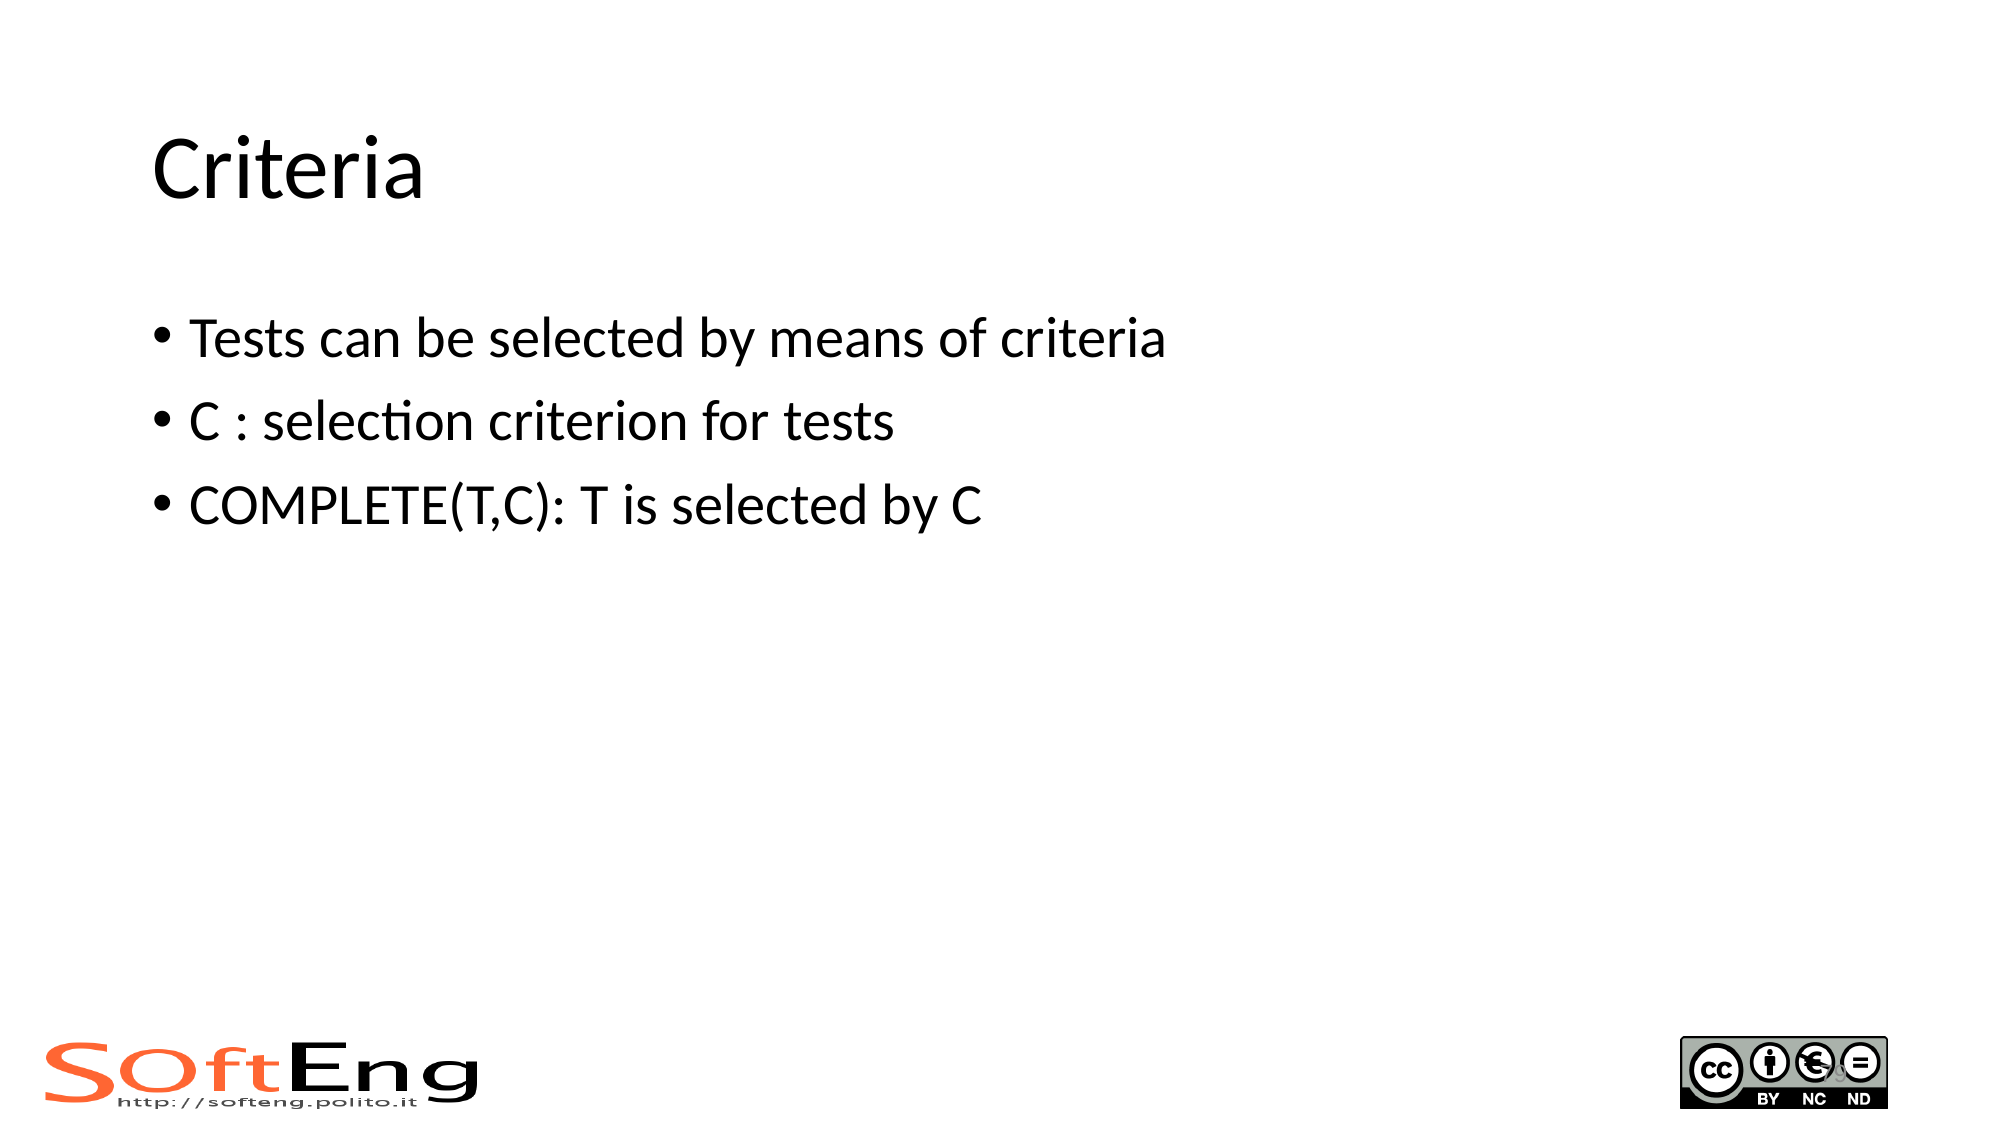

# Criteria
Tests can be selected by means of criteria
C : selection criterion for tests
COMPLETE(T,C): T is selected by C
79